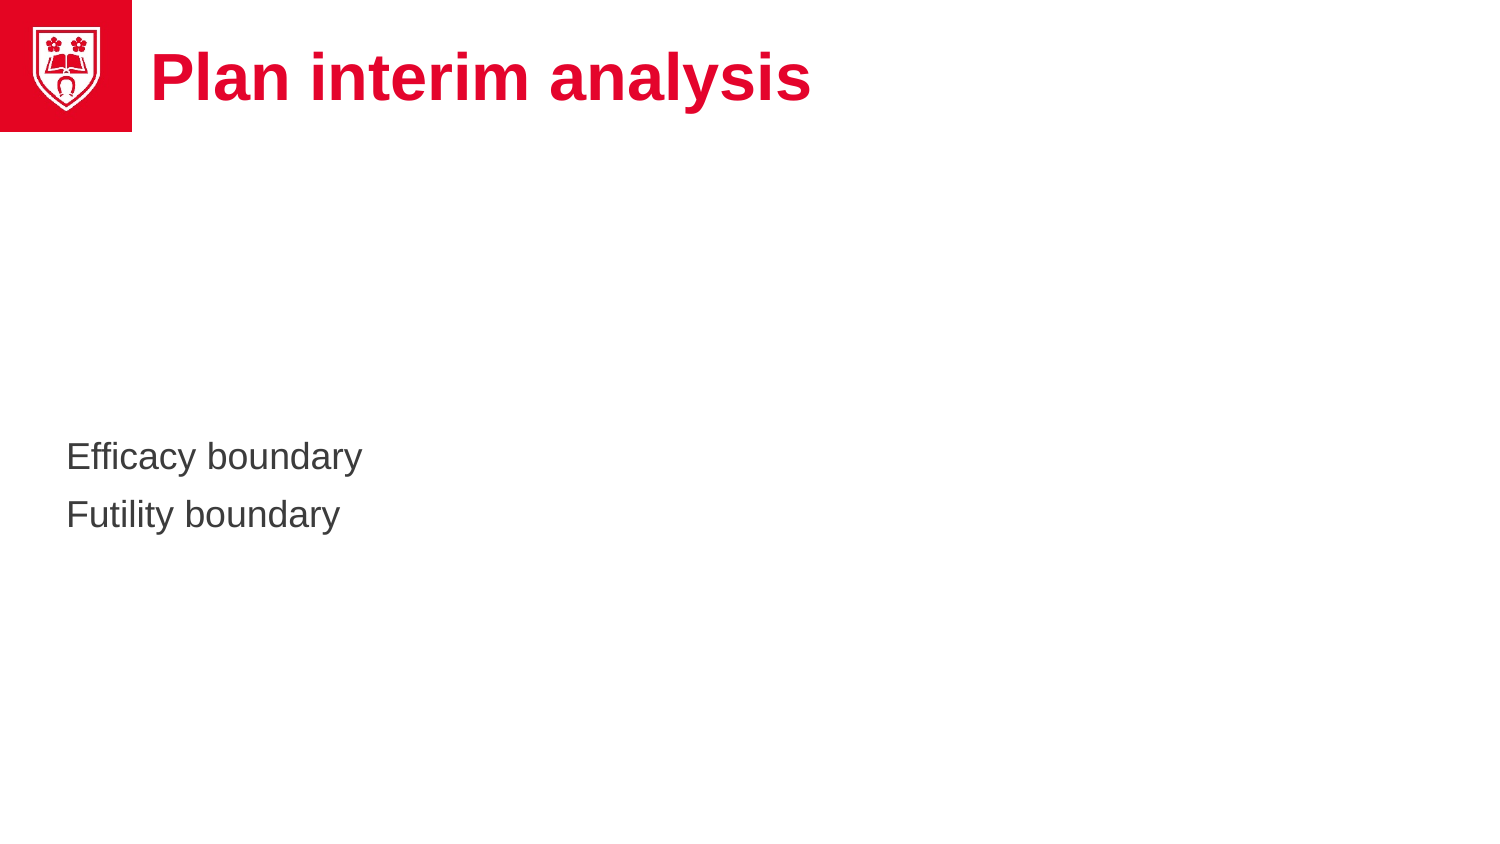

# Plan interim analysis
Efficacy boundary
Futility boundary